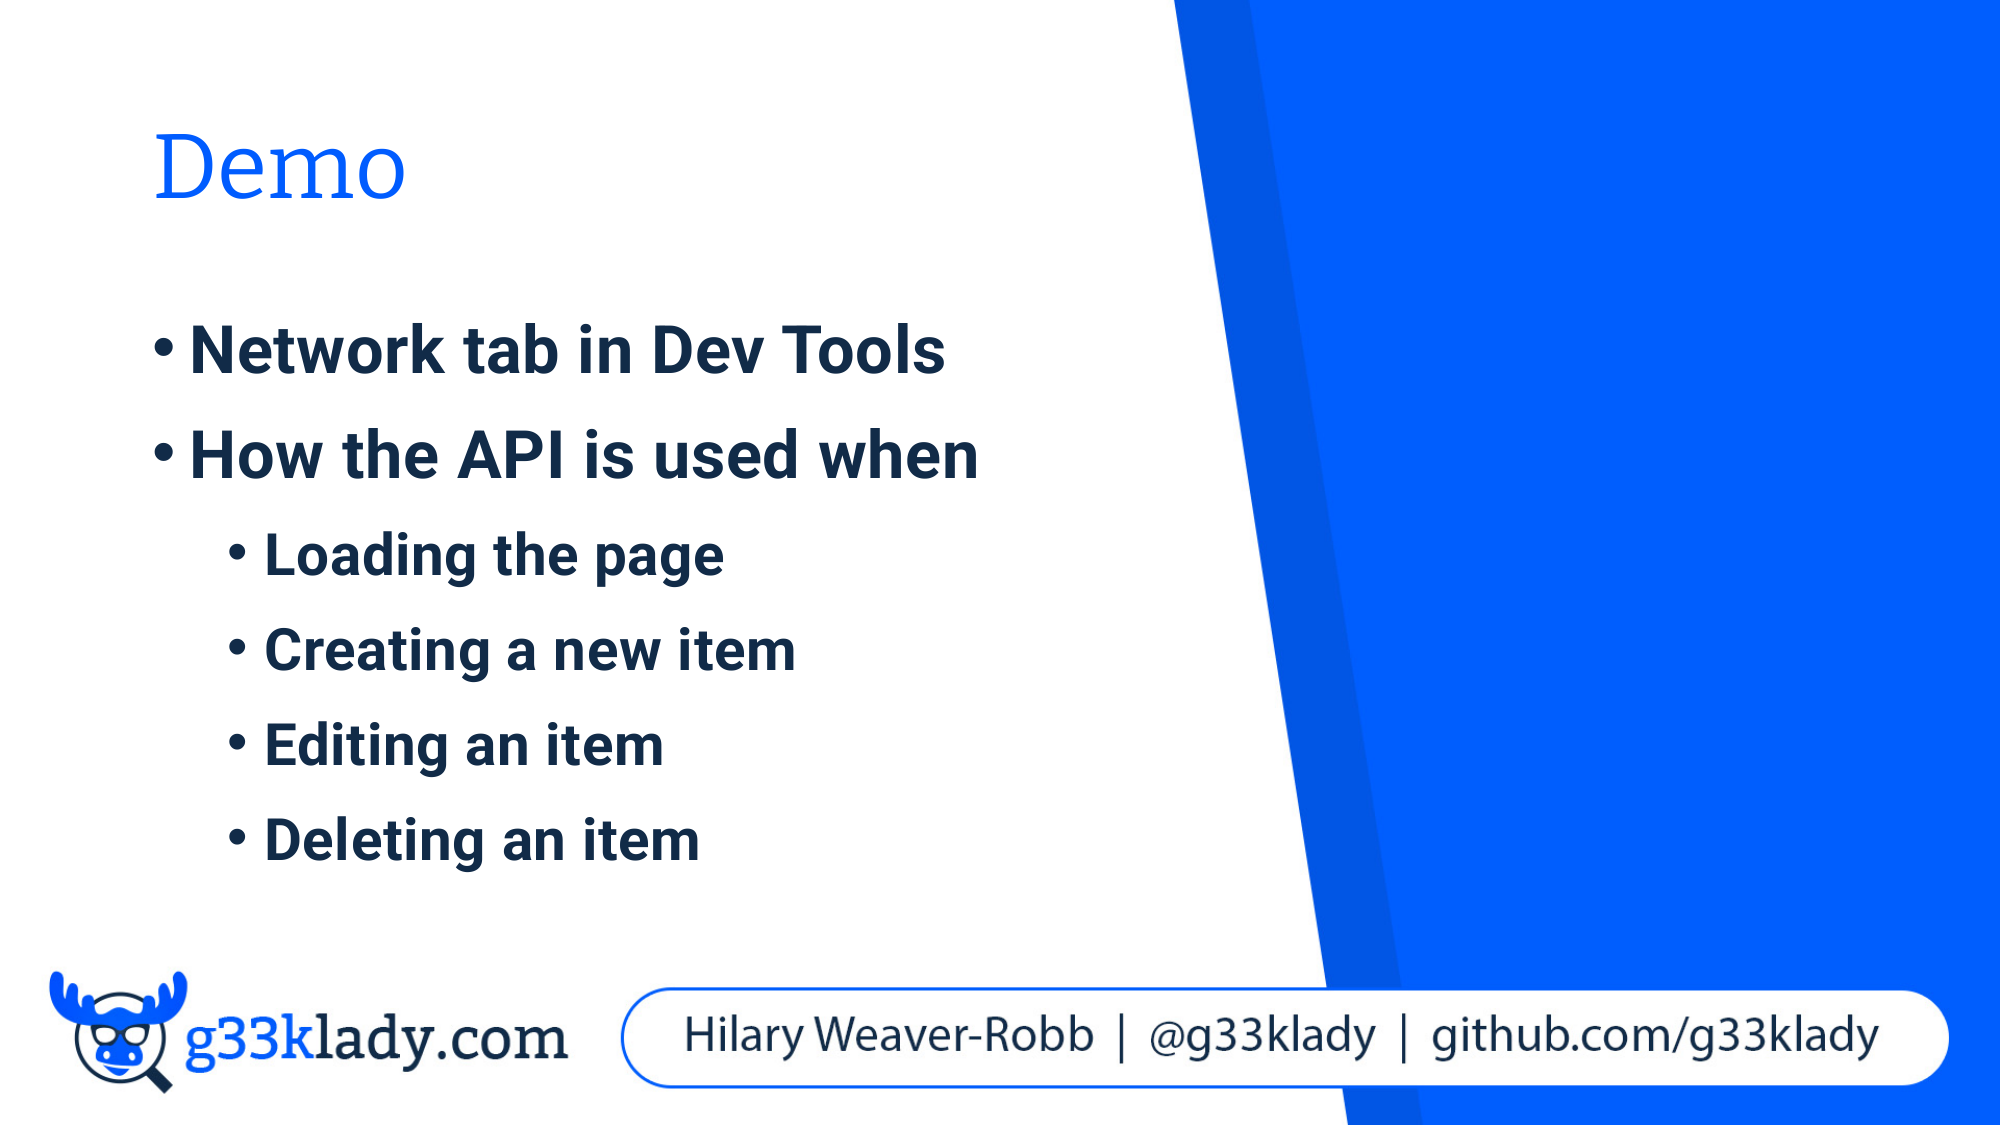

# Demo
Network tab in Dev Tools
How the API is used when
Loading the page
Creating a new item
Editing an item
Deleting an item